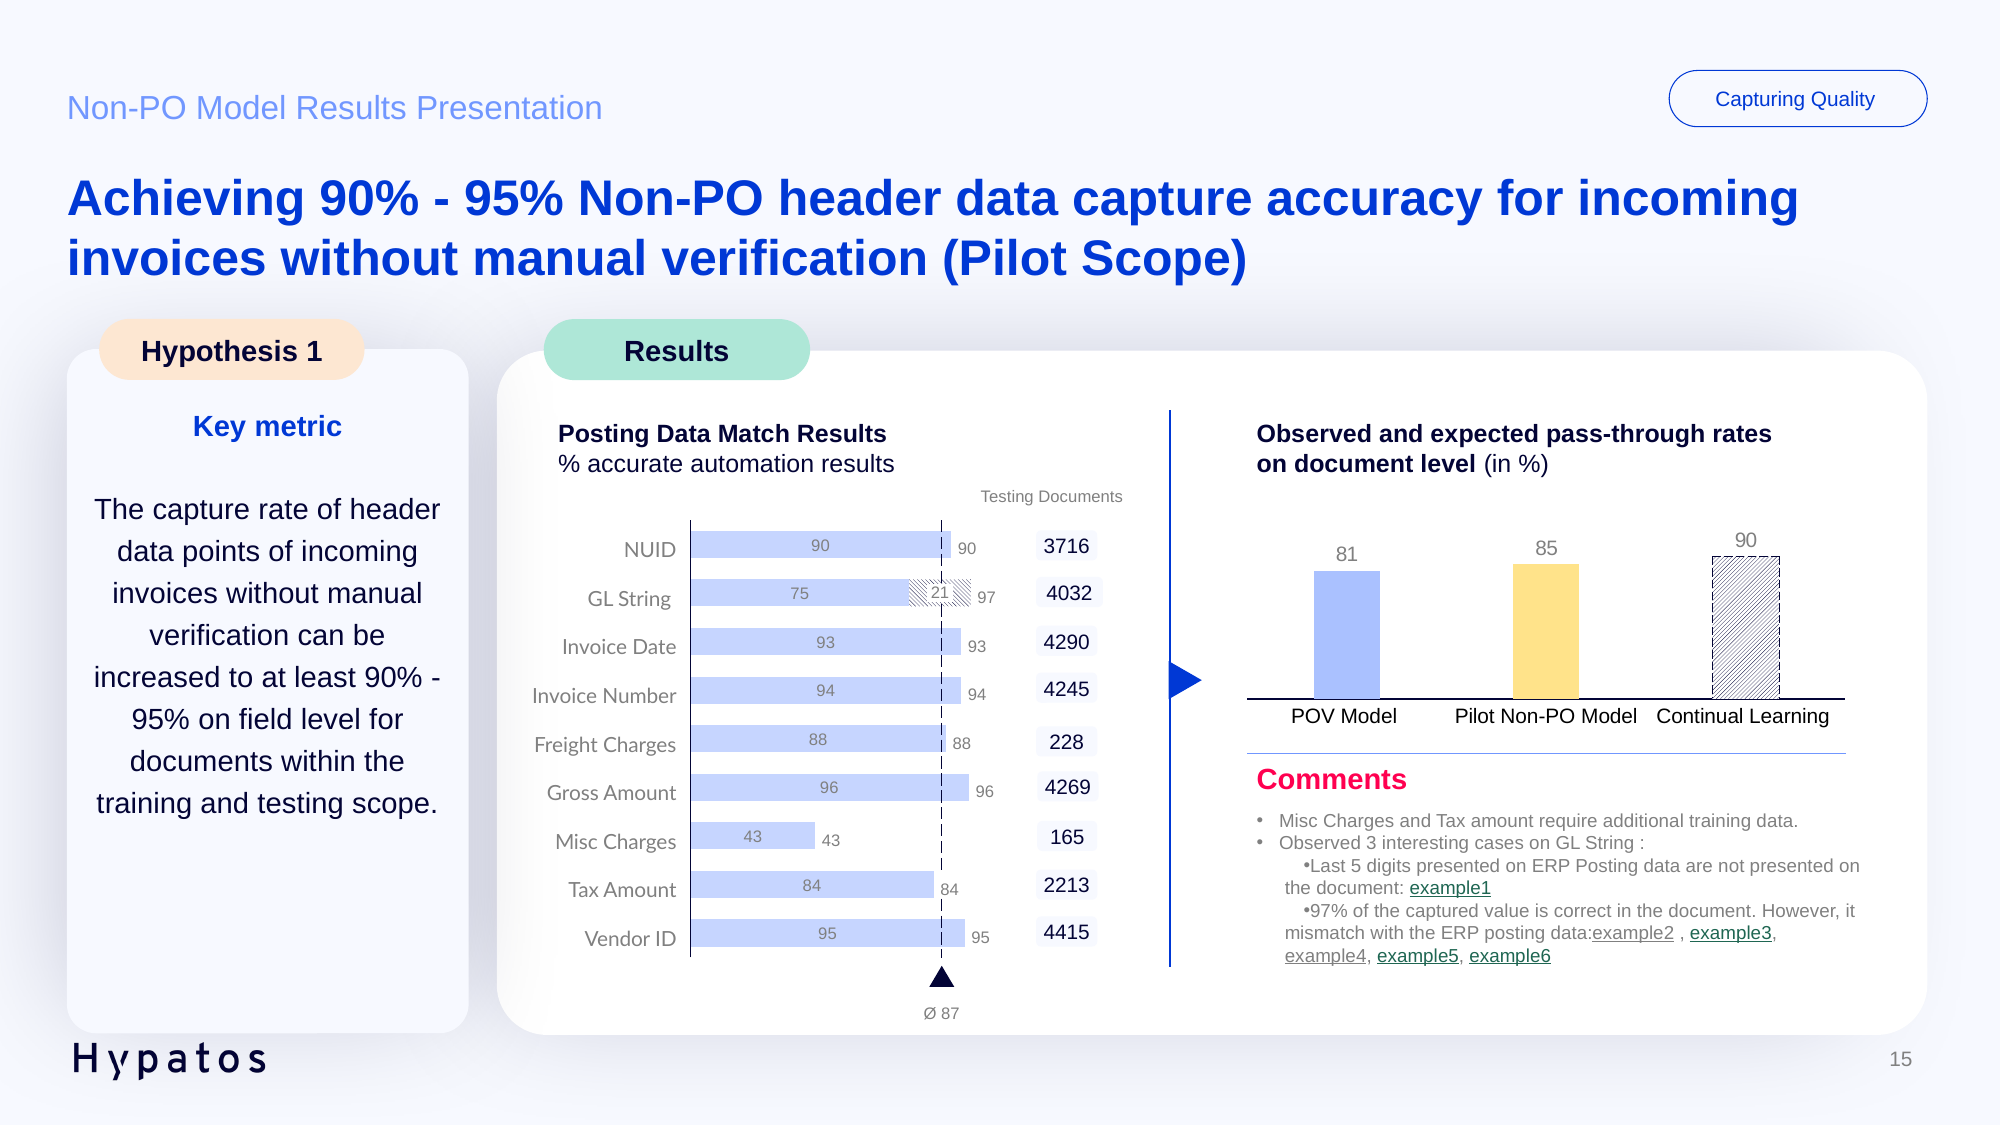

Capturing Quality
Non-PO Model Results Presentation

# Achieving 90% - 95% Non-PO header data capture accuracy for incoming invoices without manual verification (Pilot Scope)
Hypothesis 1
Results

Key metric

The capture rate of header data points of incoming invoices without manual verification can be increased to at least 90% - 95% on field level for documents within the training and testing scope.

Posting Data Match Results
% accurate automation results
Observed and expected pass-through rates on document level (in %)
Testing Documents

### Chart

| Category |  |  |
|---|---|---|

### Chart

| Category |  |
|---|---|
NUID
90
3716
GL String
4032
97
21
Invoice Date
4290
93

4245
Invoice Number
94
POV Model
Pilot Non-PO Model
Continual Learning
Freight Charges
88
228
Comments

Misc Charges and Tax amount require additional training data.
Observed 3 interesting cases on GL String :
Last 5 digits presented on ERP Posting data are not presented on the document: example1
97% of the captured value is correct in the document. However, it mismatch with the ERP posting data:example2 , example3, example4, example5, example6

Gross Amount
4269
96
Misc Charges
165
43
Tax Amount
2213
84
Vendor ID
4415
95

Ø 87
15